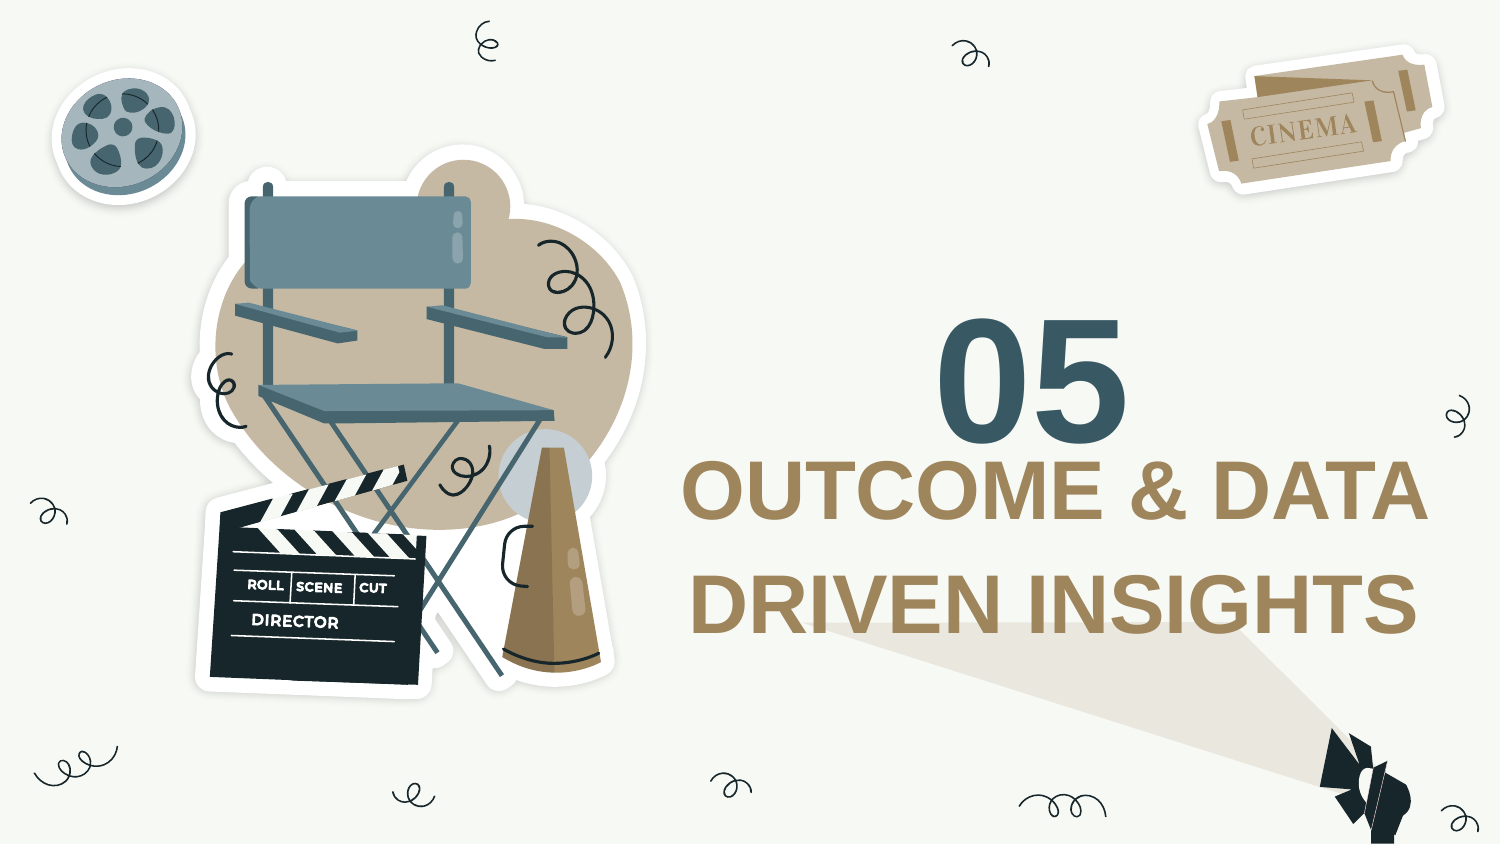

05
# OUTCOME & DATA DRIVEN INSIGHTS